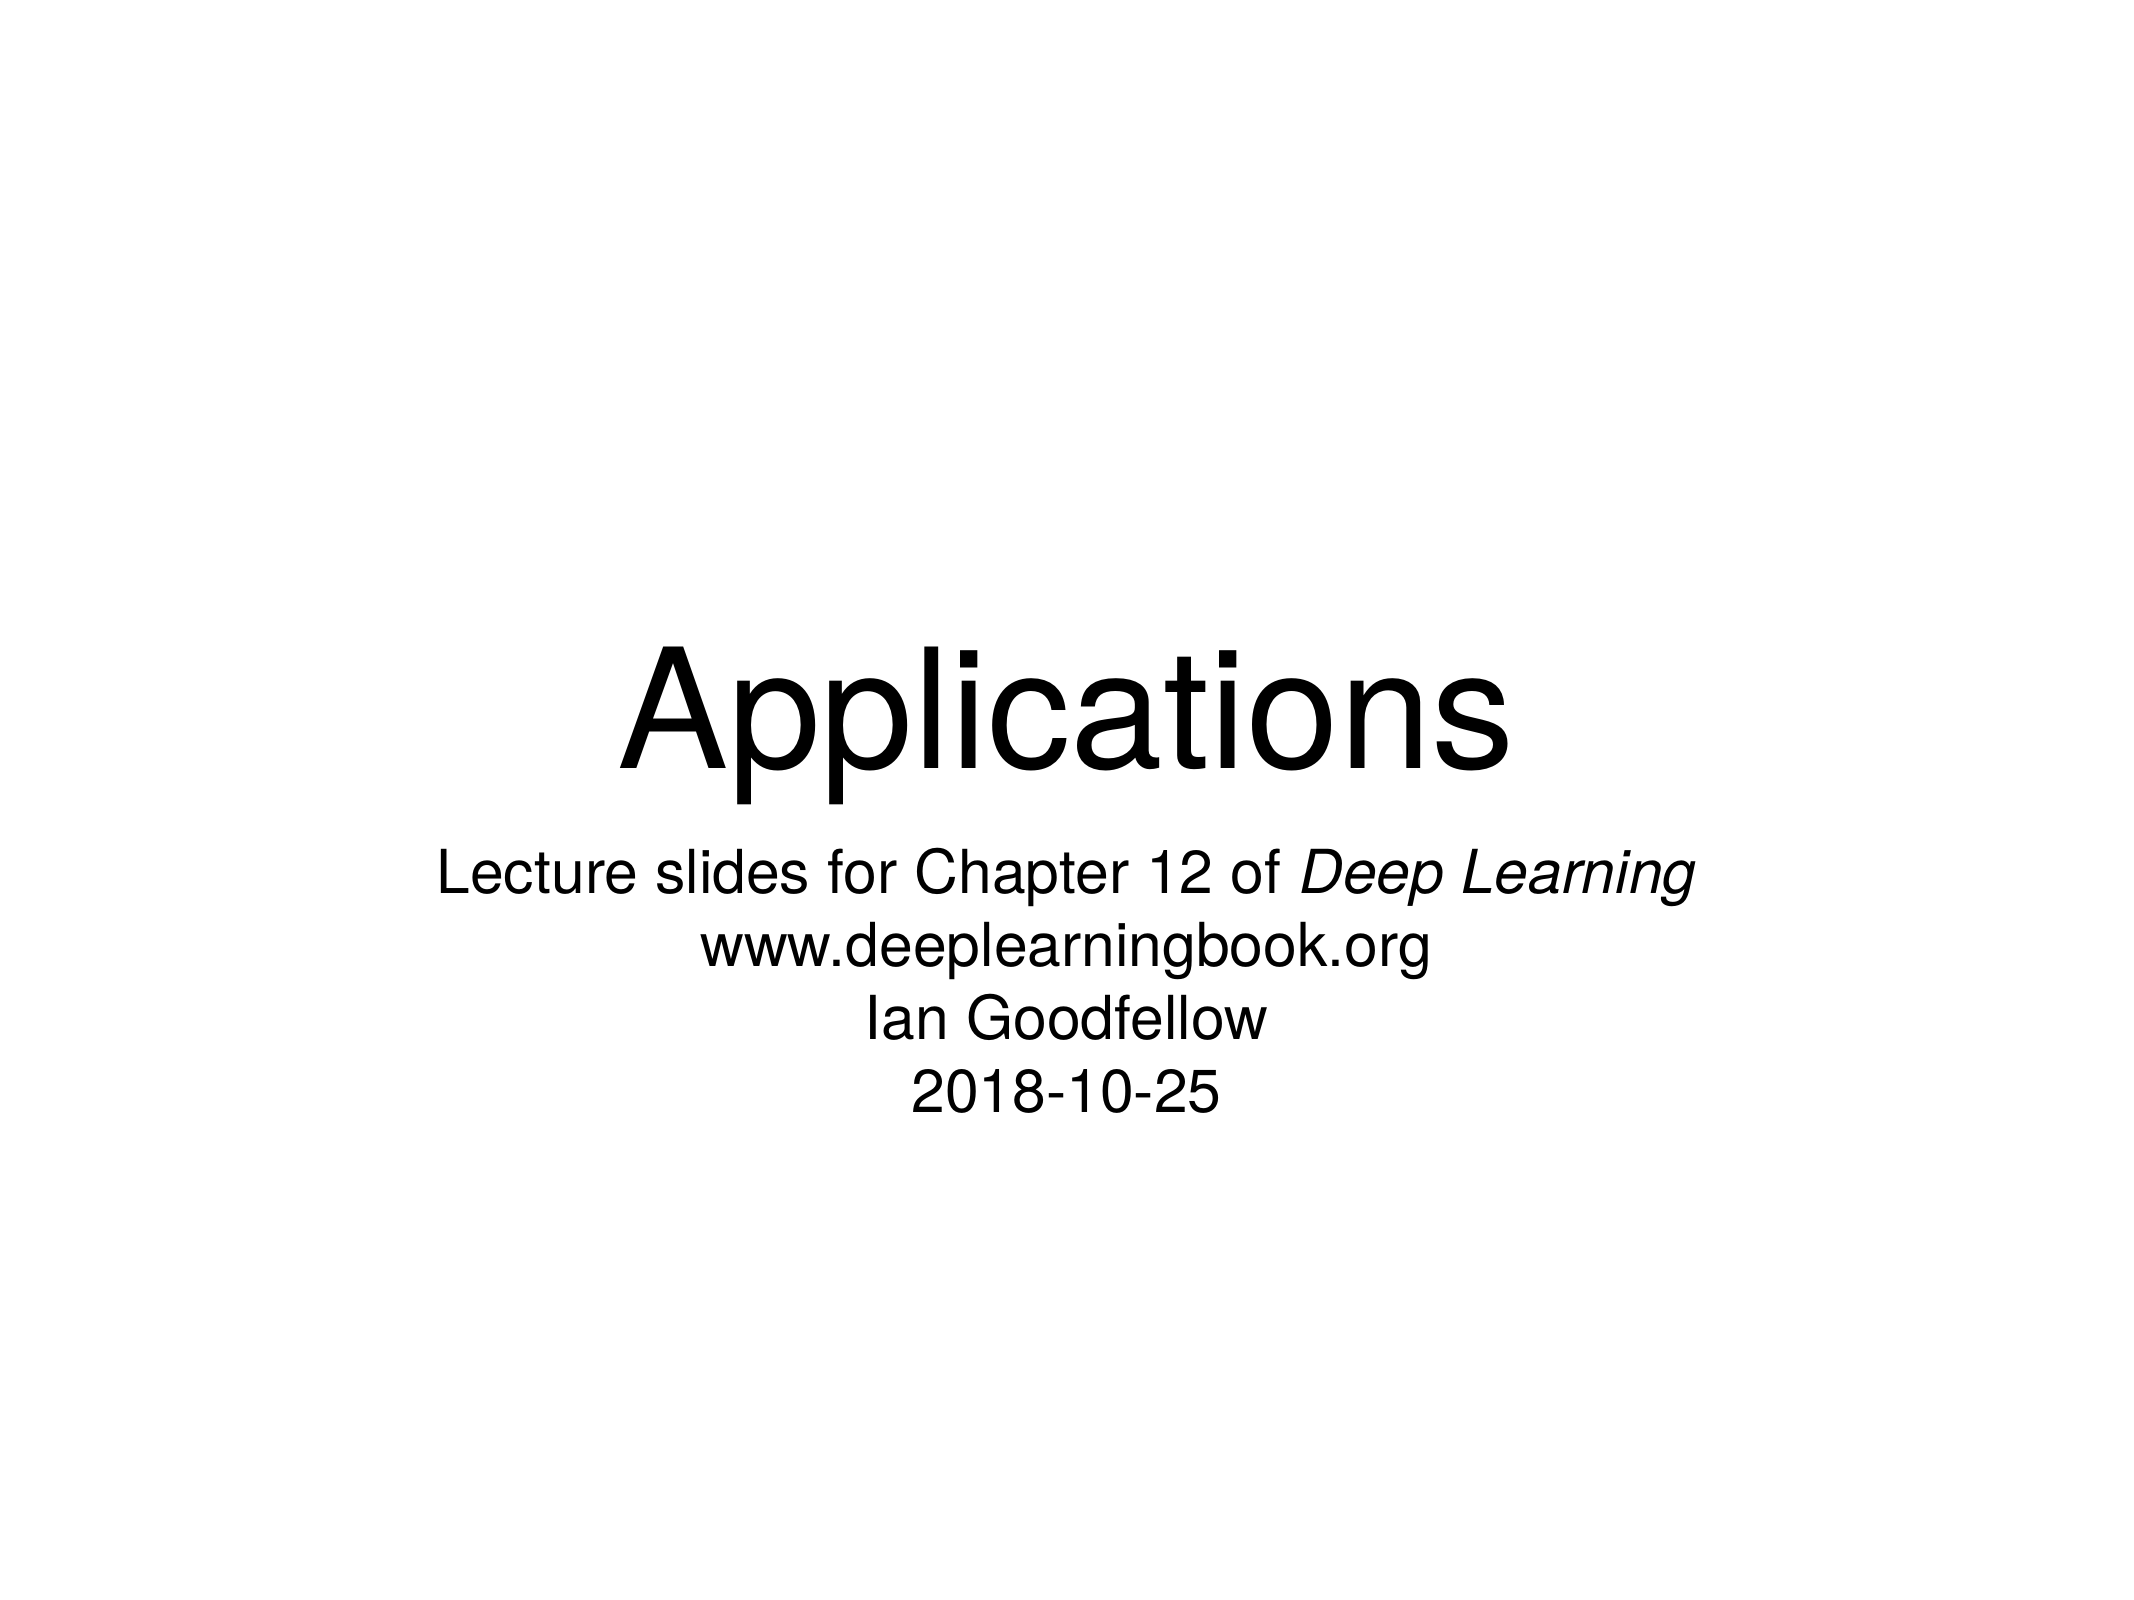

# Applications
Lecture slides for Chapter 12 of Deep Learning
www.deeplearningbook.org
Ian Goodfellow
2018-10-25